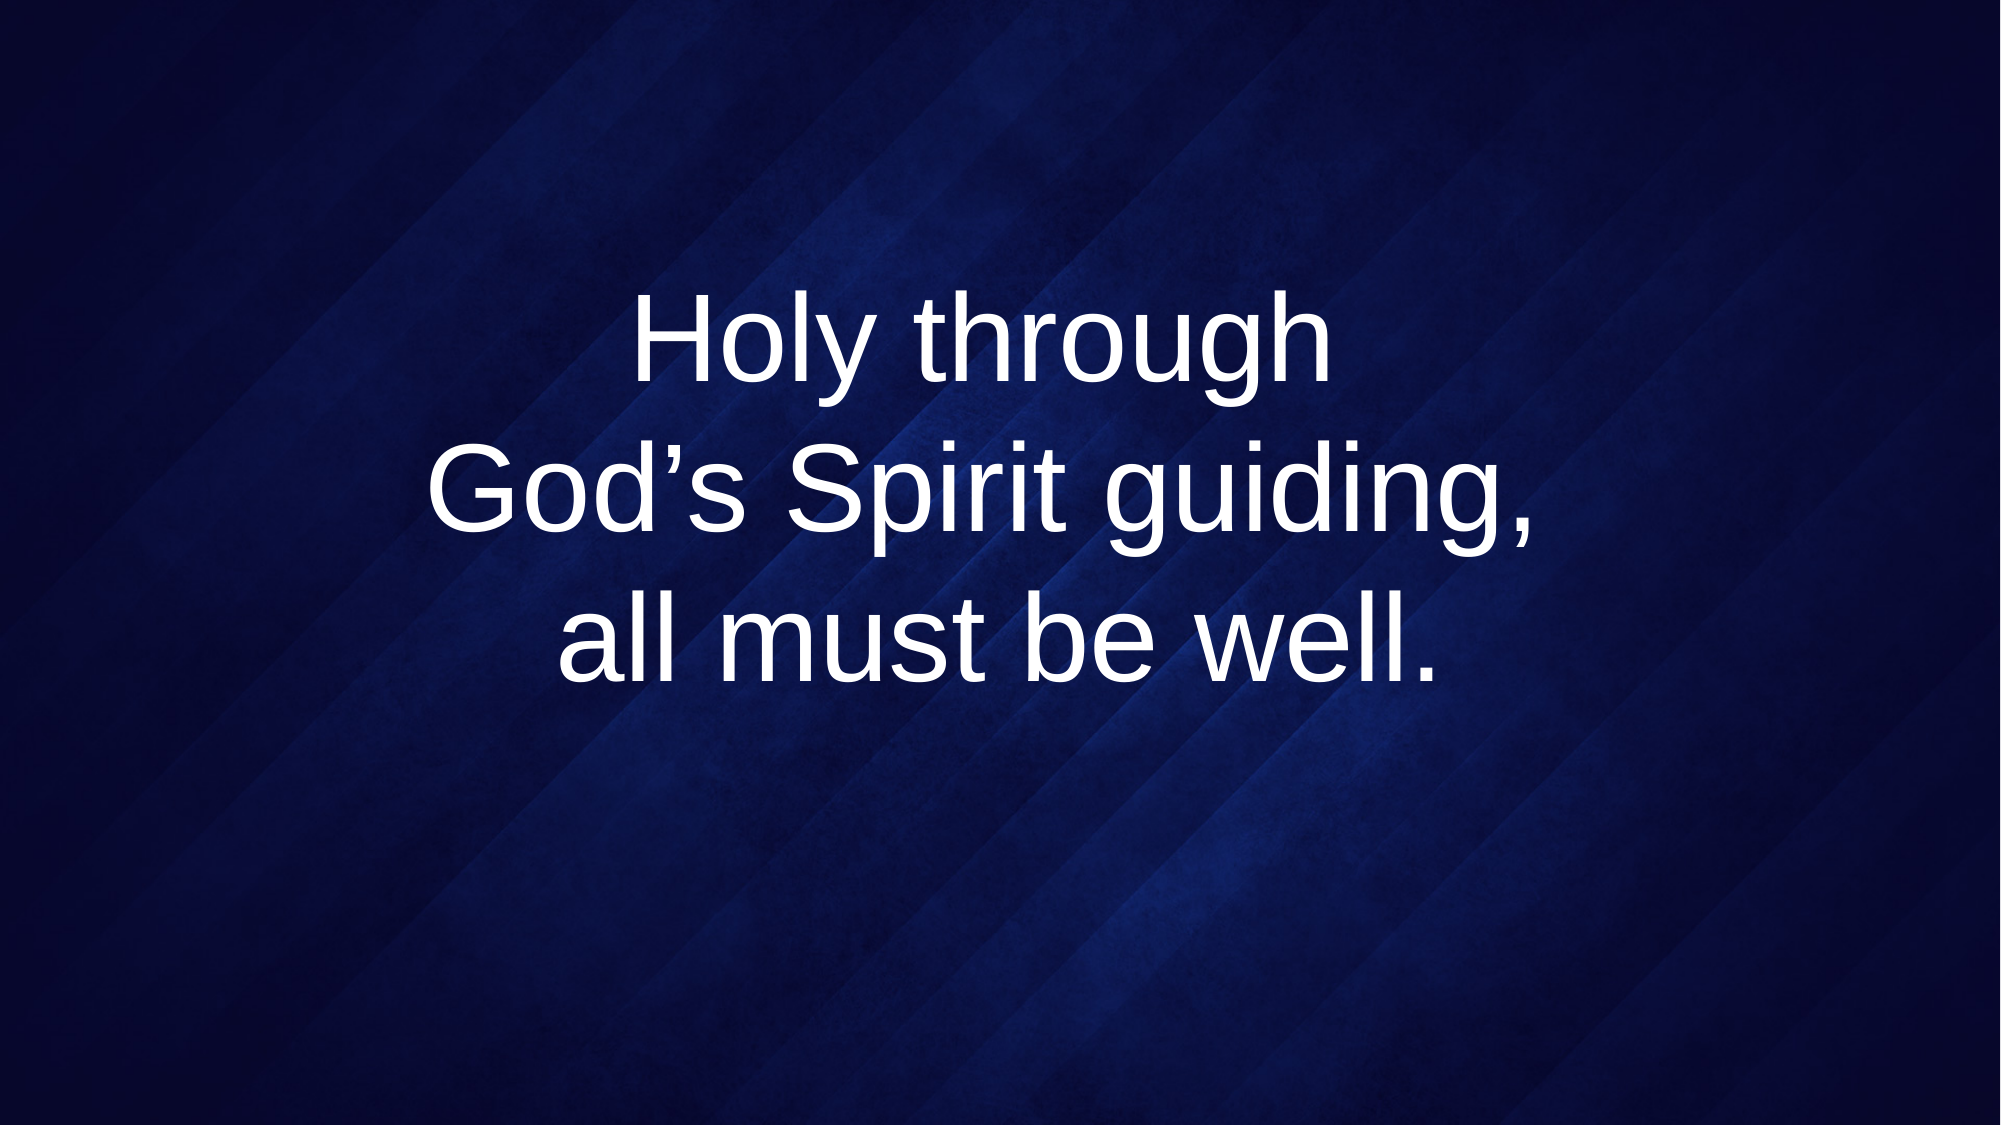

# Holy through God’s Spirit guiding, all must be well.